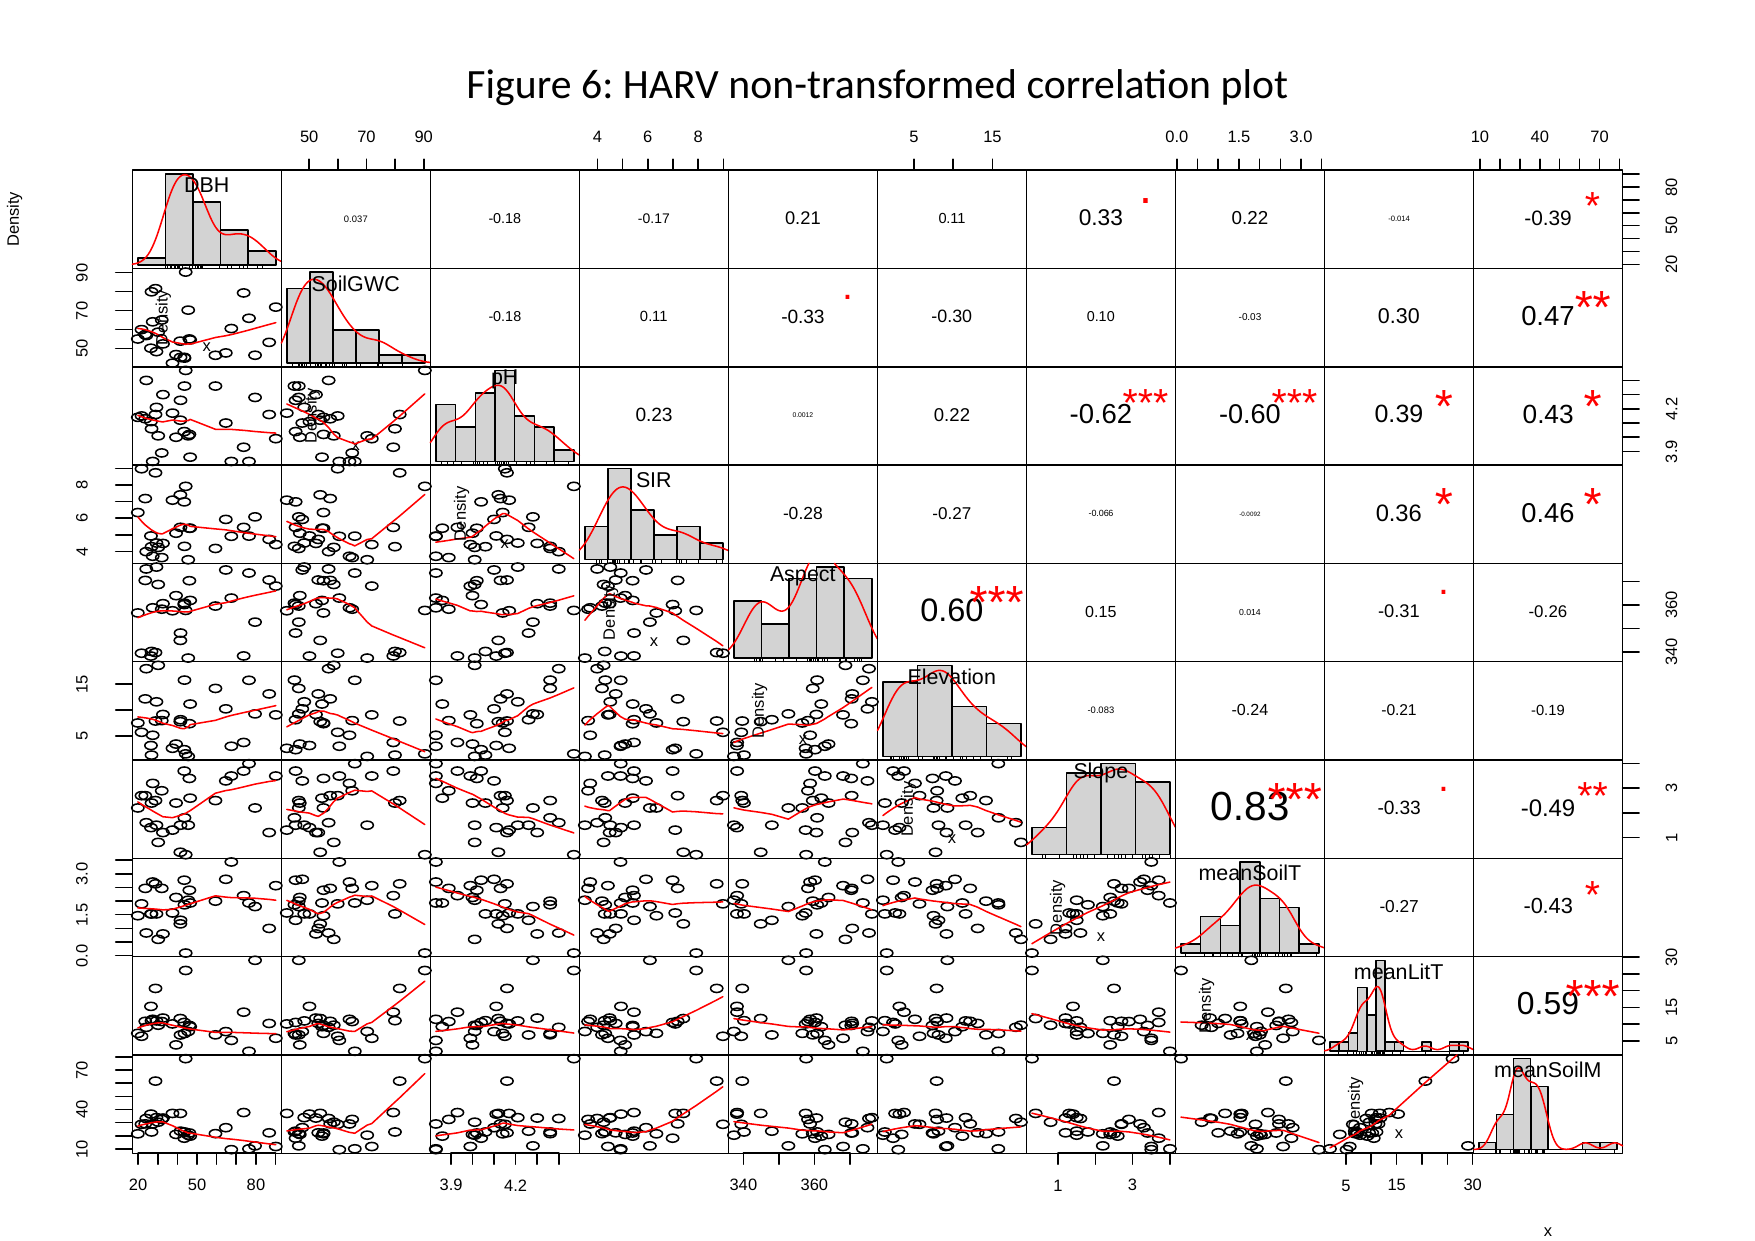

Figure 6: HARV non-transformed correlation plot

3.0
50
70
90
6
8
15
0.0
1.5
10
40
70
5
4

DBH
80

.

*

0.33
-0.39
Density
0.22
0.21

0.11
-0.18
-0.17
0.037
-0.014
50

20

90

SoilGWC

.

**

70

0.47
0.30
Density
-0.33
-0.30

0.11
-0.18
0.10
-0.03

50
x

pH

***
***
*
*
4.2

-0.62

-0.60
0.43
0.39
Density
0.23
0.22

0.0012

x

3.9

SIR
8

*
*

0.46
0.36
Density
-0.28
-0.27

-0.066
6
-0.0092

x

4

Aspect

.

***

360

0.60

Density
-0.31

-0.26
0.15

0.014

x
340

Elevation

15

Density
-0.24
-0.21
-0.19

-0.083

5

x

Slope

.

3

**

0.83
***

-0.49
Density
-0.33

1
x

meanSoilT
3.0

*

-0.43

Density

-0.27

1.5

x

0.0
30

meanLitT

***

0.59

Density
15

x

5

meanSoilM
70

Density

40

x

10

3.9
340
360
3
30
20
50
80
15
4.2
1
5
x